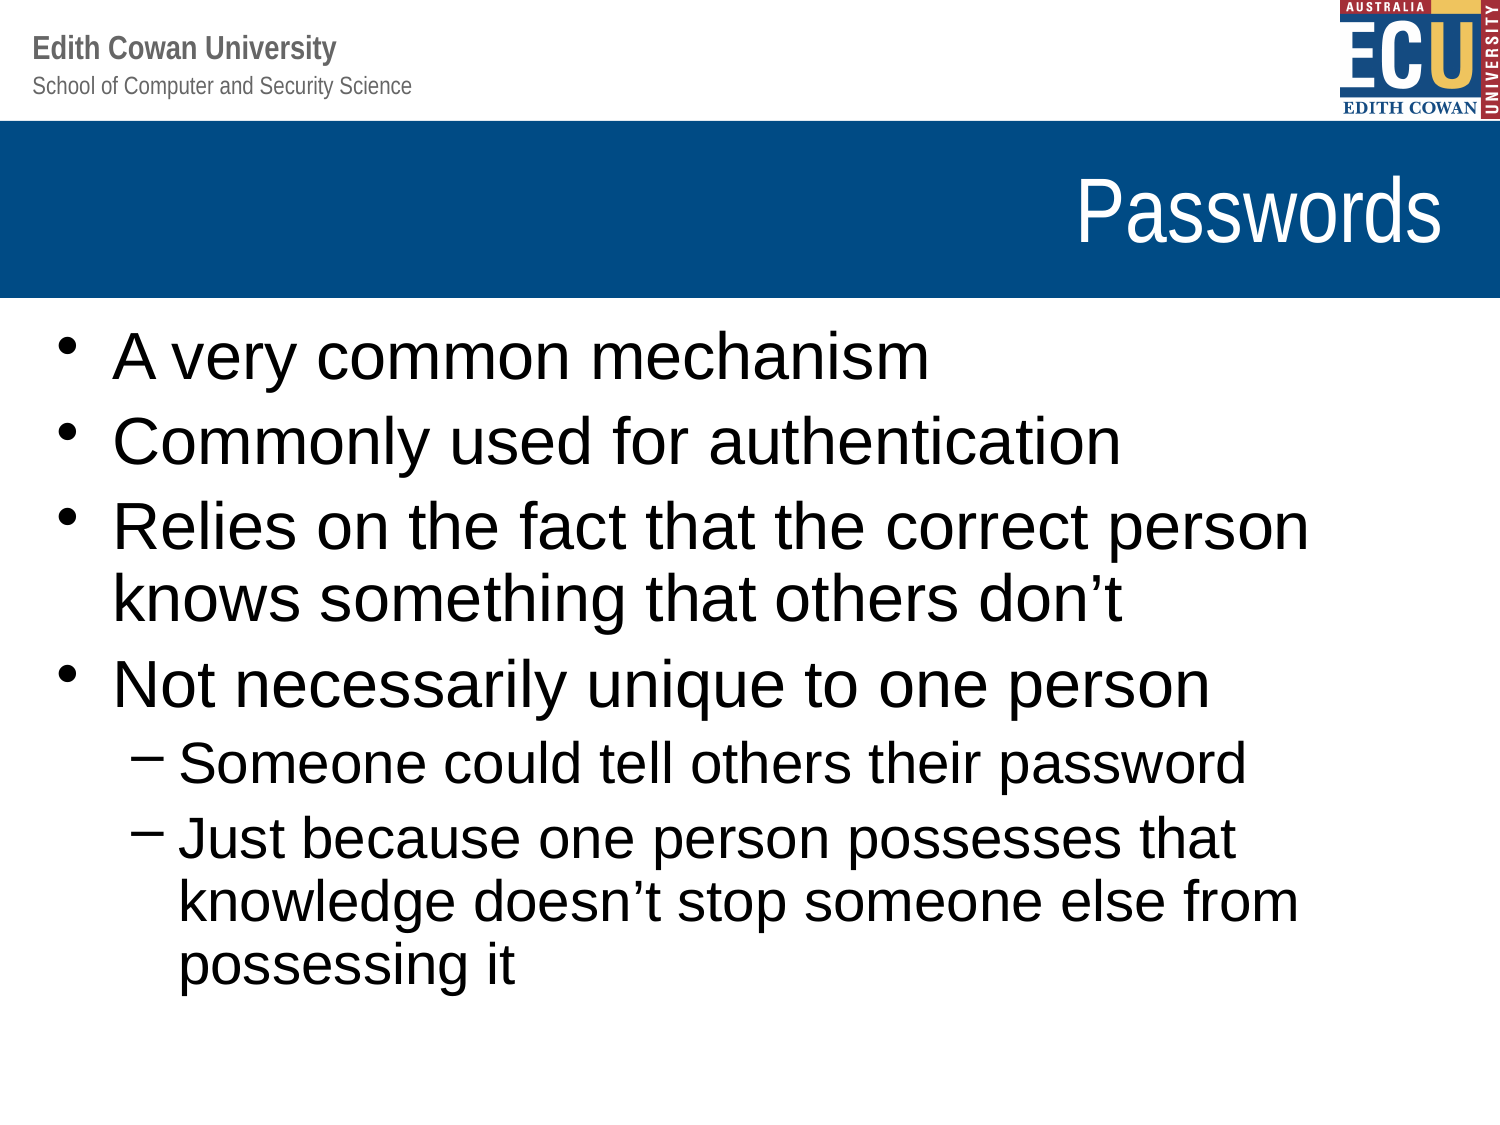

# Passwords
A very common mechanism
Commonly used for authentication
Relies on the fact that the correct person knows something that others don’t
Not necessarily unique to one person
Someone could tell others their password
Just because one person possesses that knowledge doesn’t stop someone else from possessing it